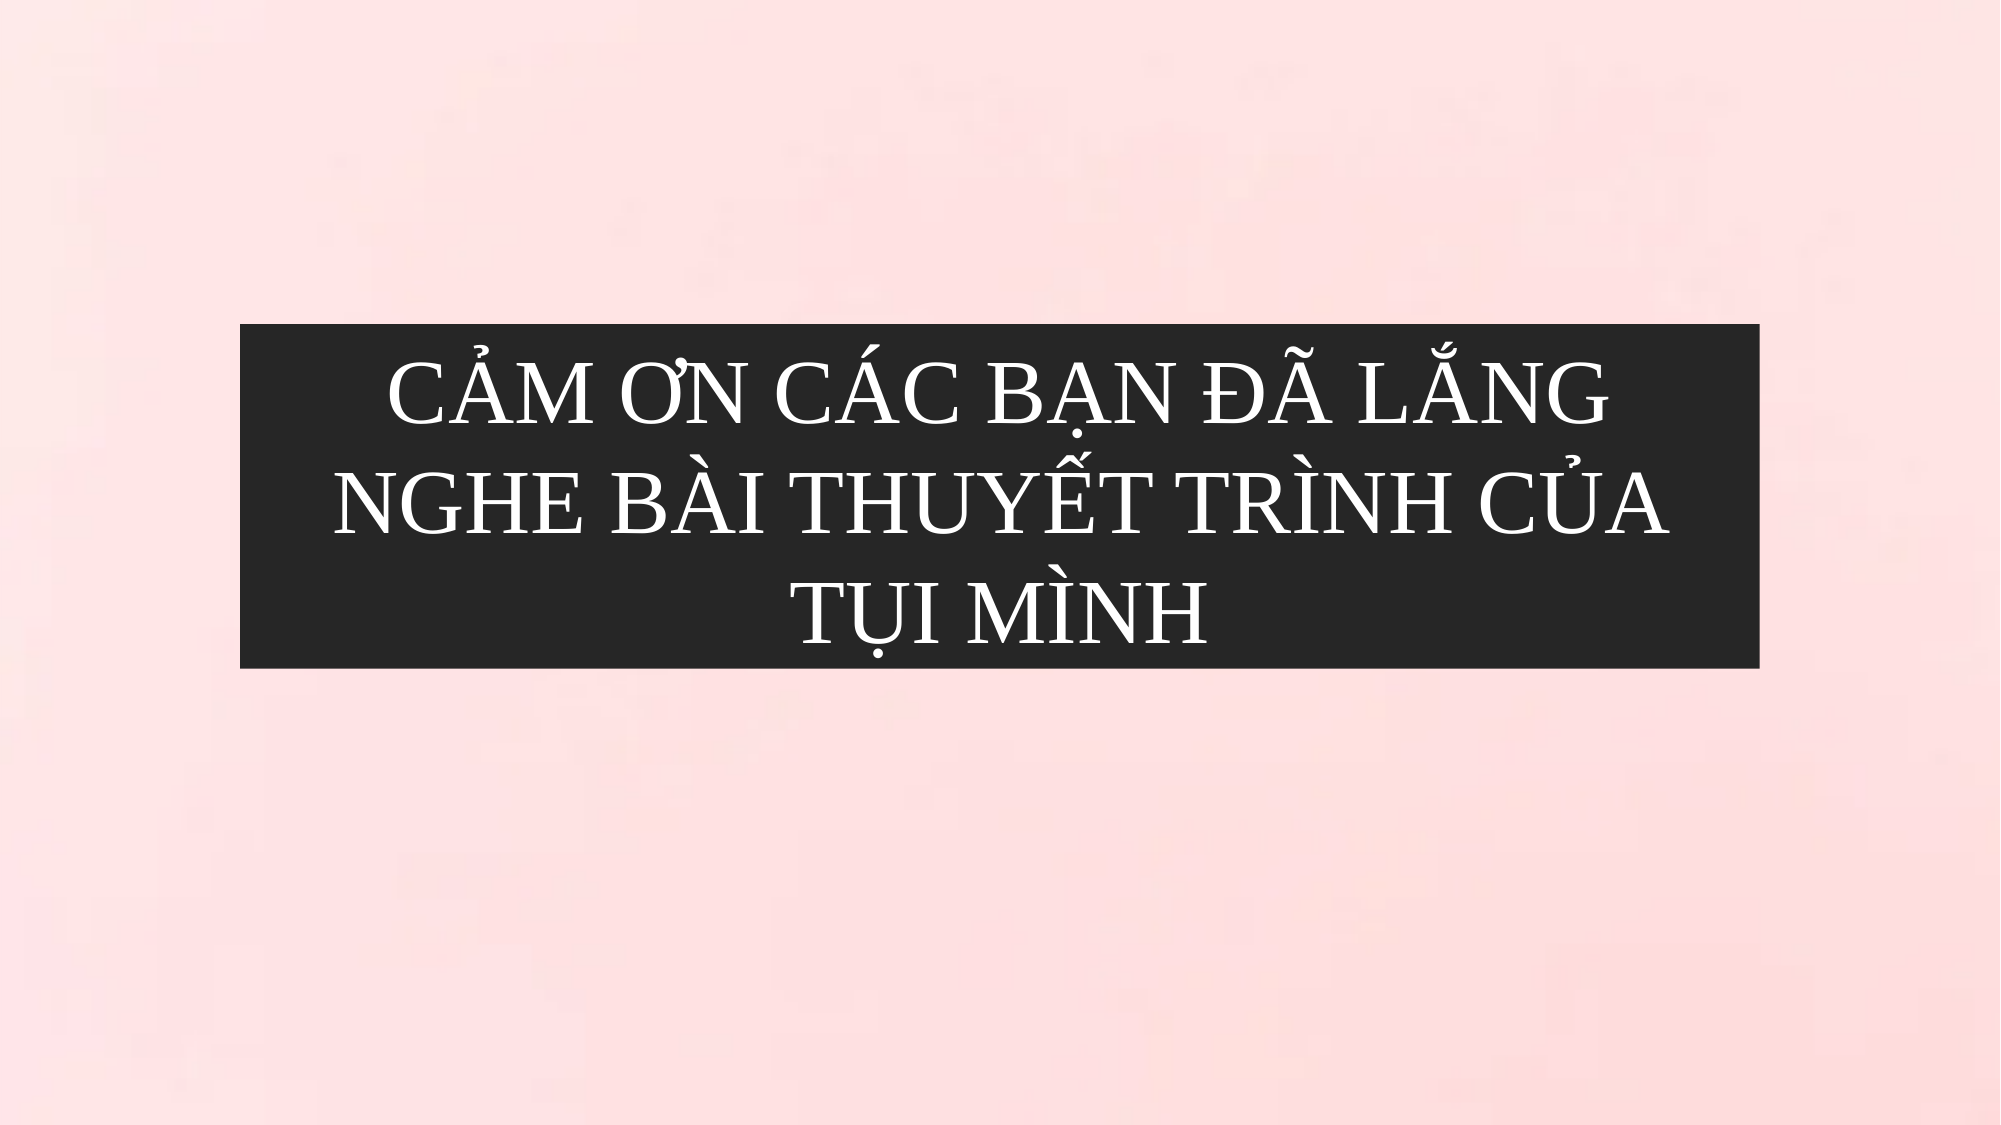

CẢM ƠN CÁC BẠN ĐÃ LẮNG NGHE BÀI THUYẾT TRÌNH CỦA TỤI MÌNH